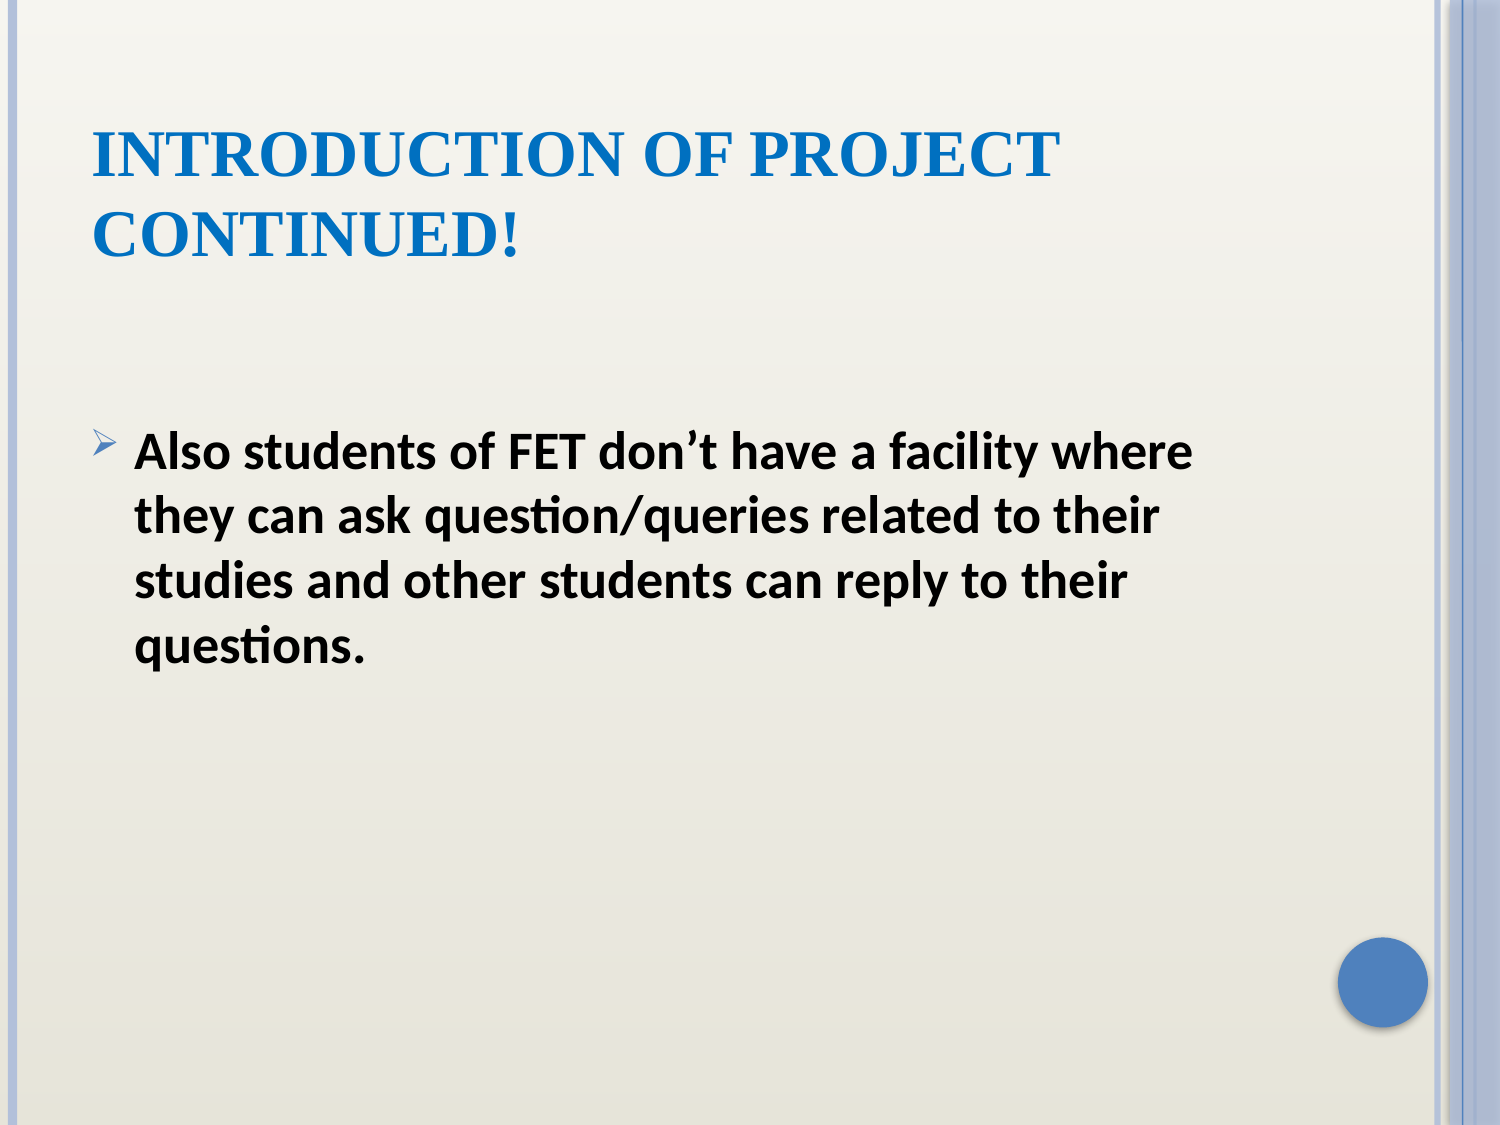

# Introduction of Project Continued!

Also students of FET don’t have a facility where they can ask question/queries related to their studies and other students can reply to their questions.